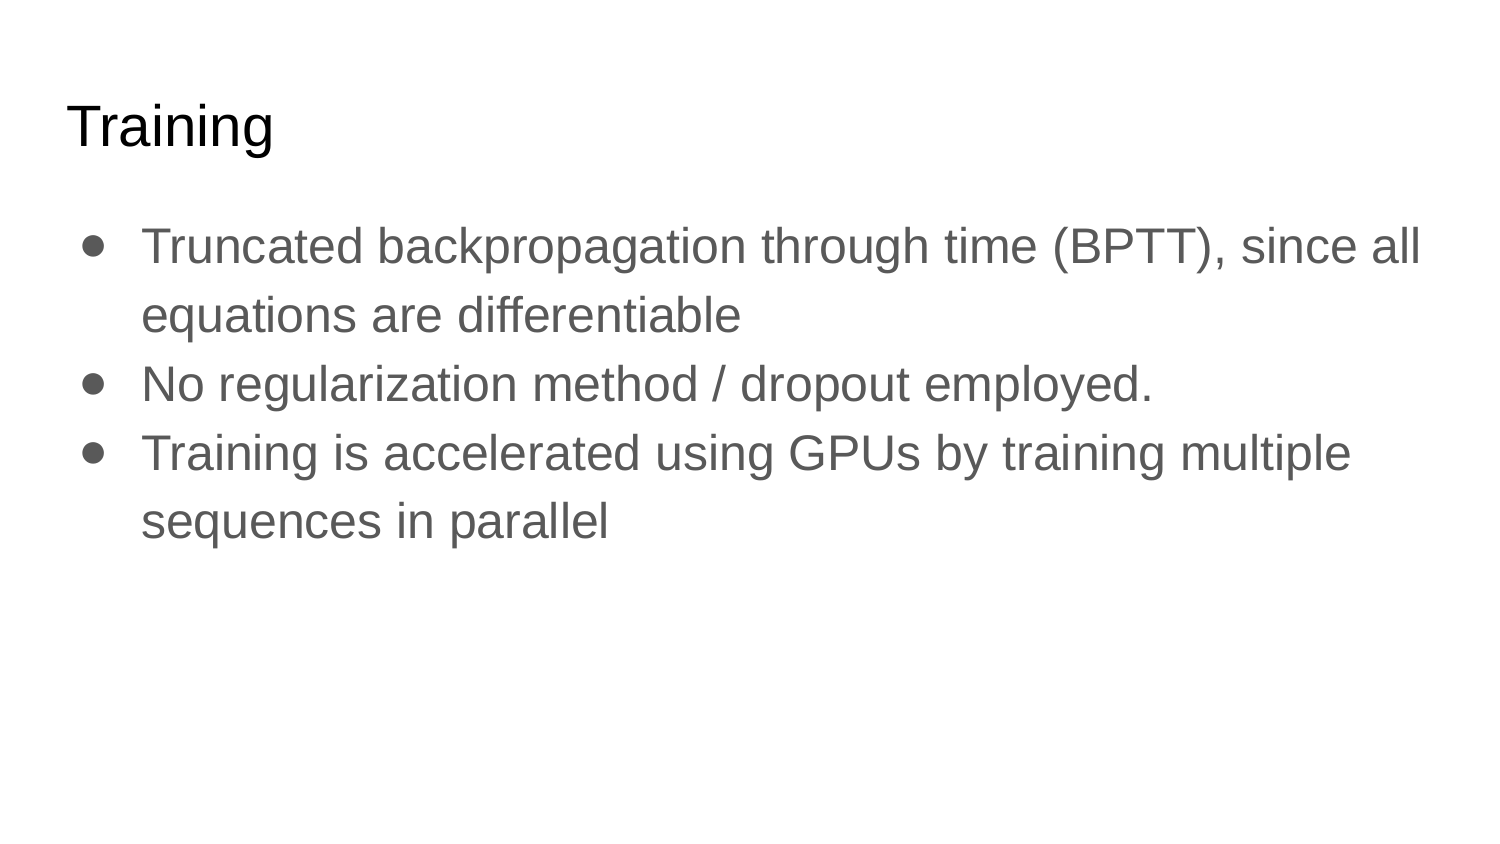

# Training
Truncated backpropagation through time (BPTT), since all equations are differentiable
No regularization method / dropout employed.
Training is accelerated using GPUs by training multiple sequences in parallel